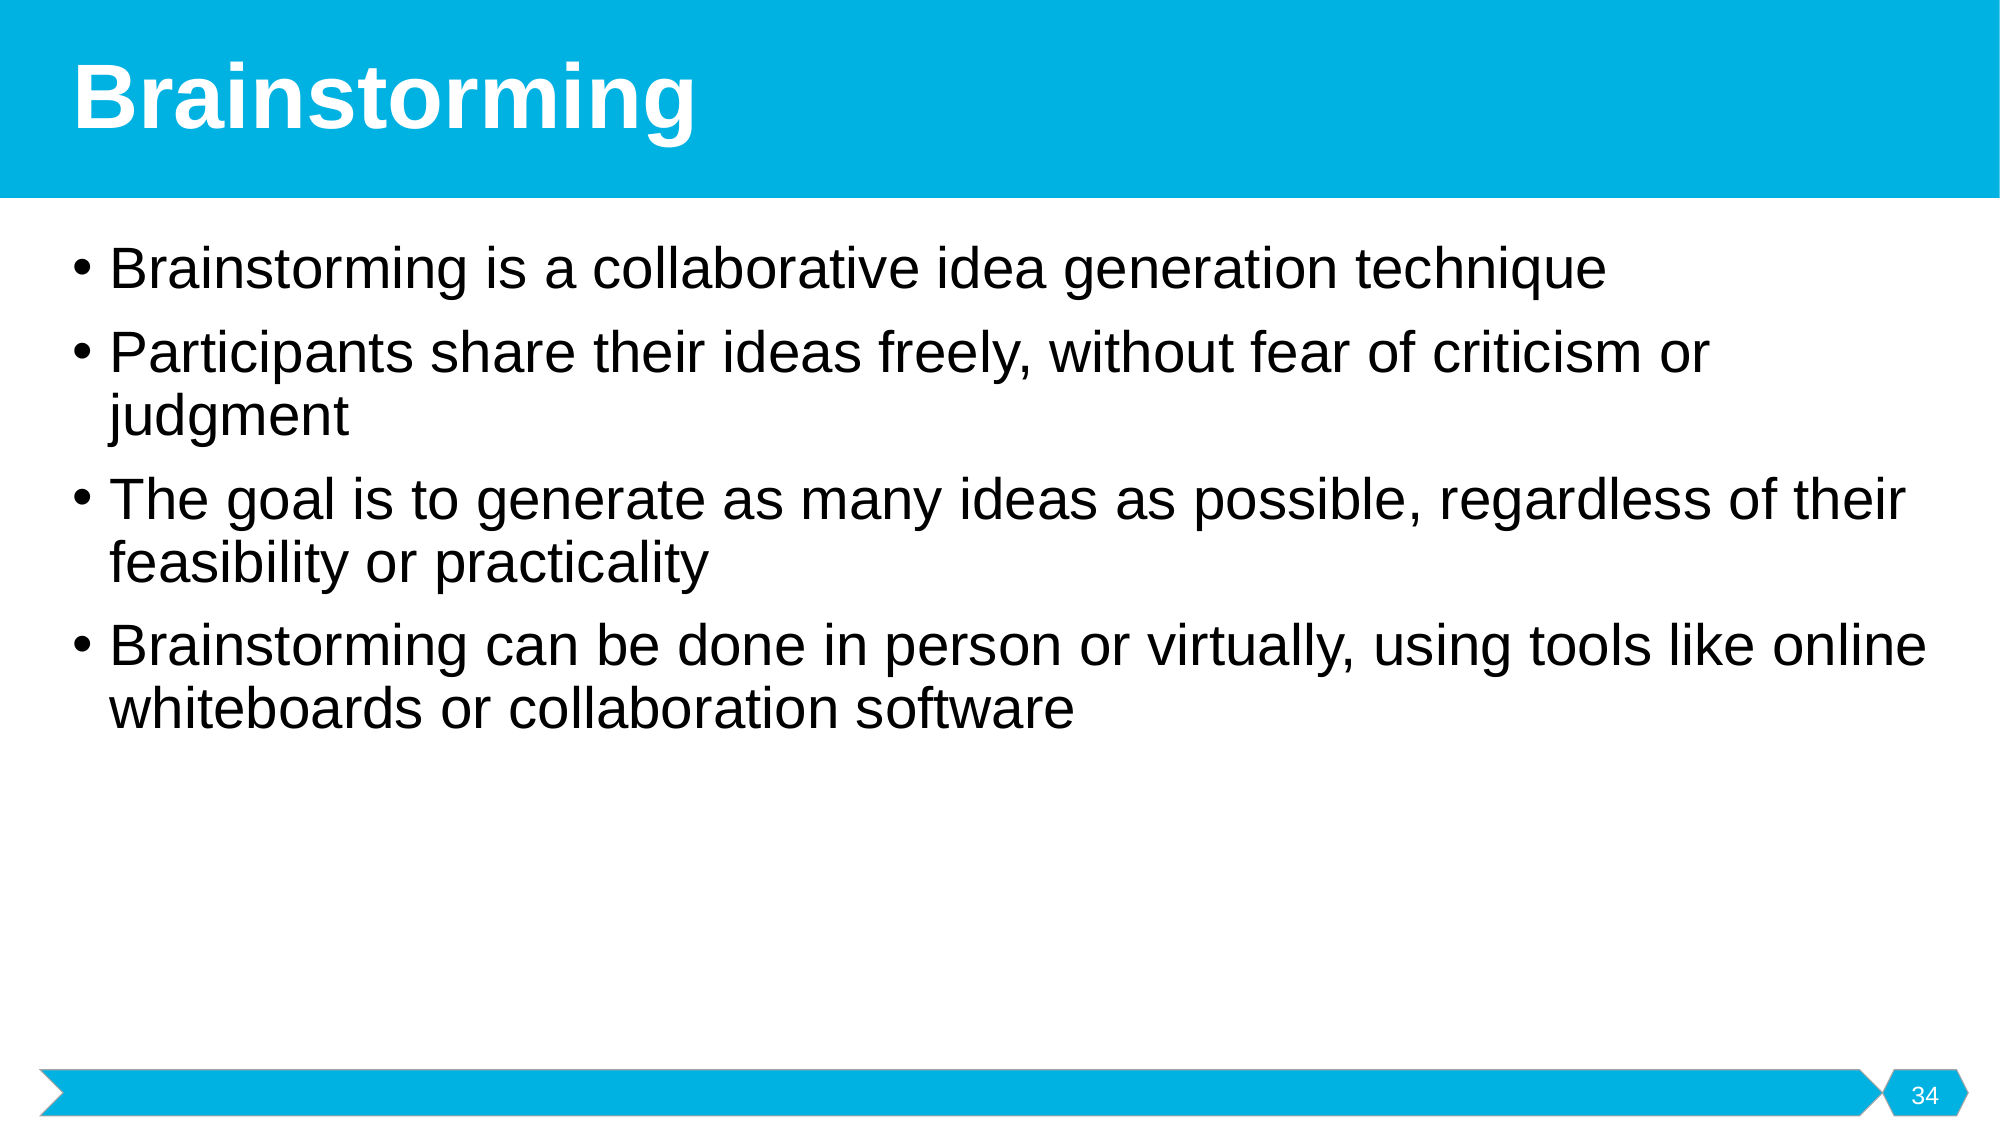

# Brainstorming
Brainstorming is a collaborative idea generation technique
Participants share their ideas freely, without fear of criticism or judgment
The goal is to generate as many ideas as possible, regardless of their feasibility or practicality
Brainstorming can be done in person or virtually, using tools like online whiteboards or collaboration software
34